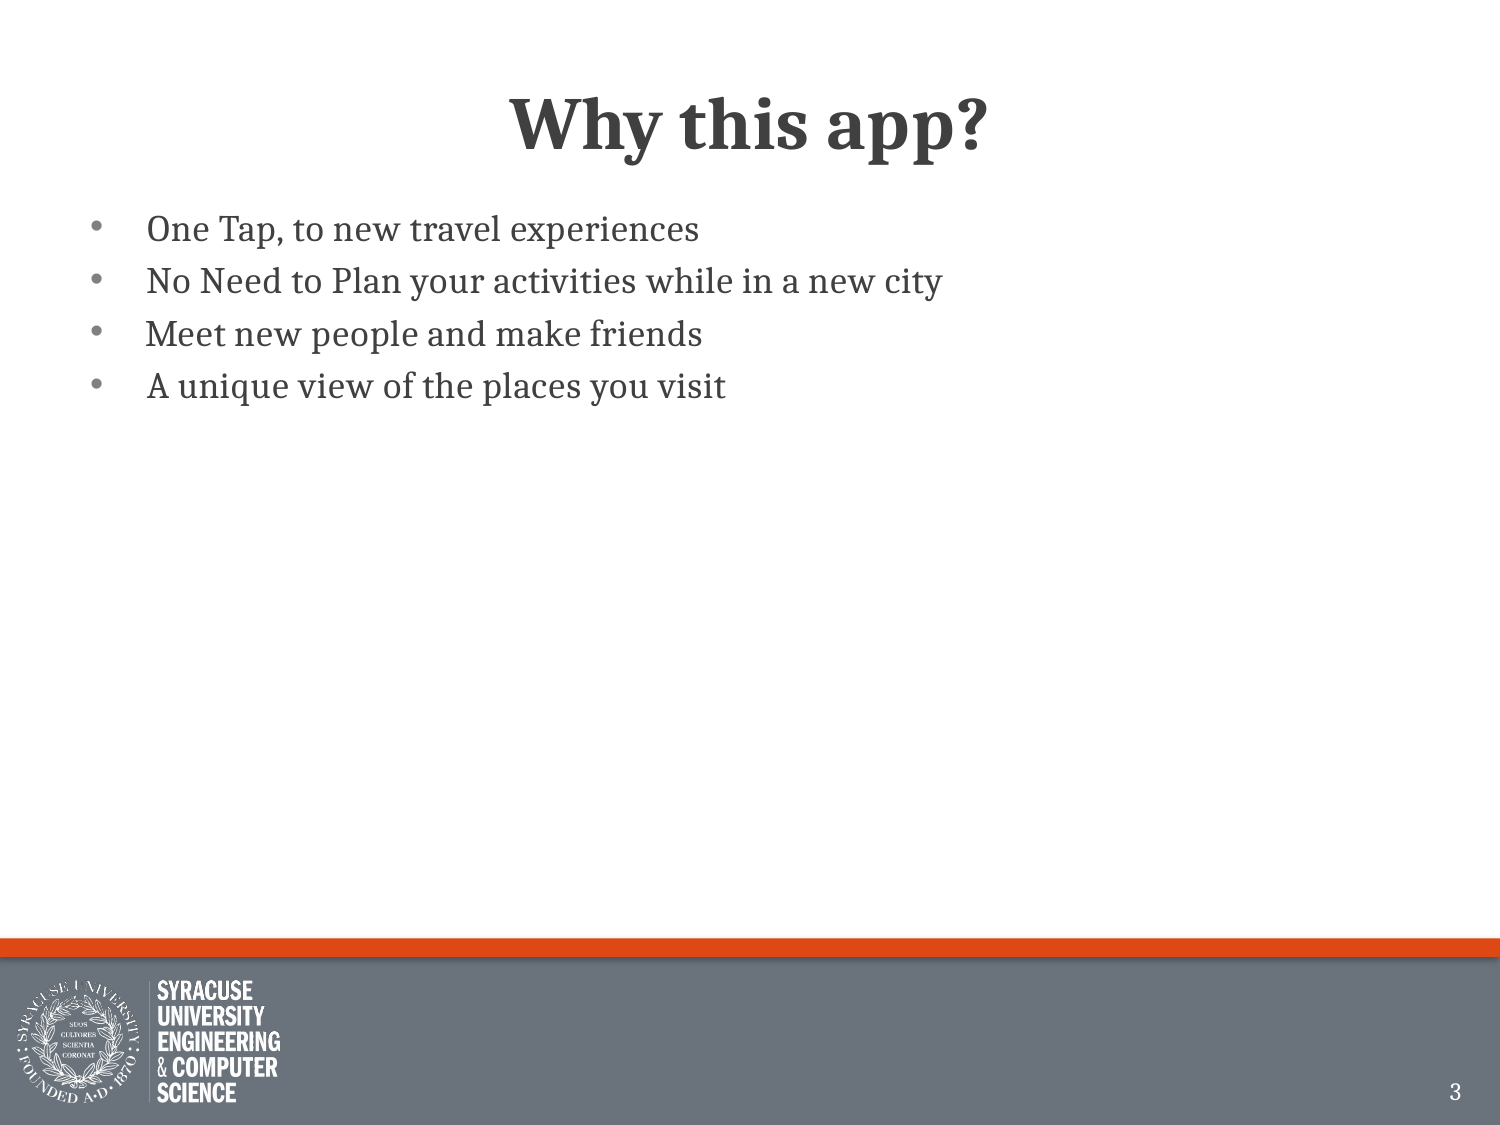

# Why this app?
One Tap, to new travel experiences
No Need to Plan your activities while in a new city
Meet new people and make friends
A unique view of the places you visit

3